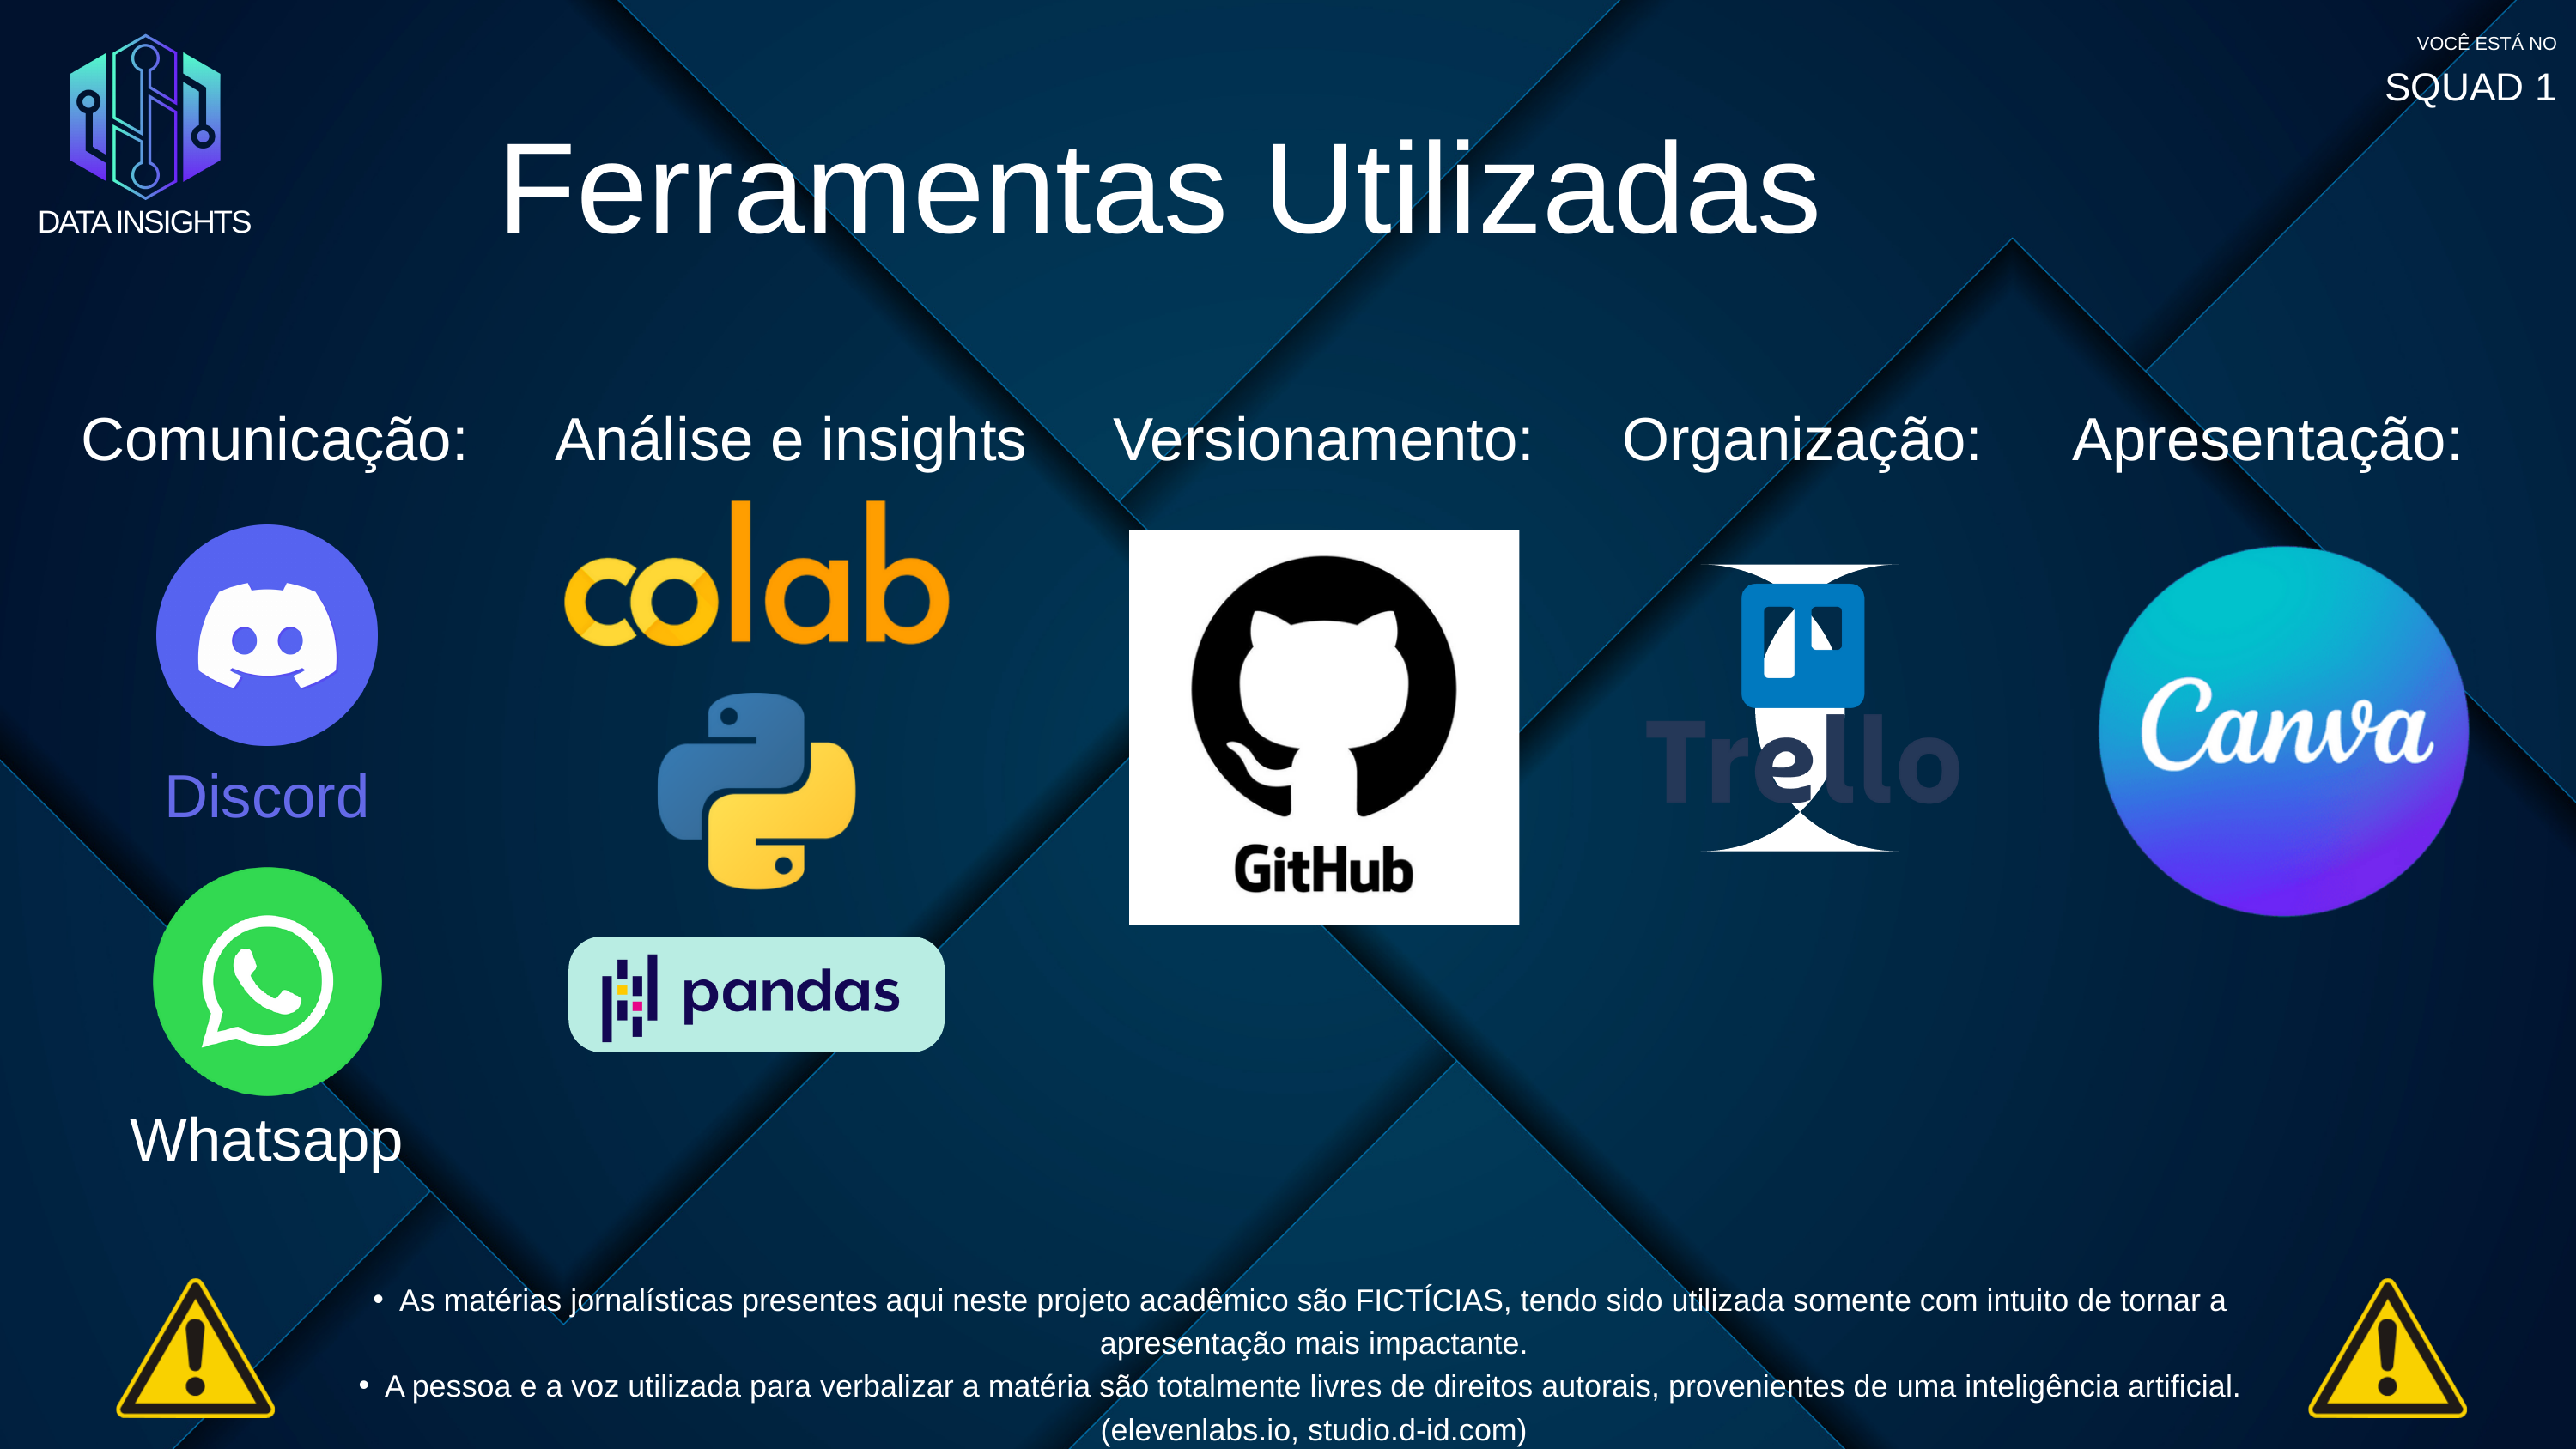

VOCÊ ESTÁ NO
SQUAD 1

DATA INSIGHTS
Ferramentas Utilizadas
Comunicação:
Análise e insights
Versionamento:
Organização:
Apresentação:

Discord

Whatsapp

As matérias jornalísticas presentes aqui neste projeto acadêmico são FICTÍCIAS, tendo sido utilizada somente com intuito de tornar a apresentação mais impactante.
A pessoa e a voz utilizada para verbalizar a matéria são totalmente livres de direitos autorais, provenientes de uma inteligência artificial. (elevenlabs.io, studio.d-id.com)
As músicas aqui utilizadas são inteiramente "No Copyright" (livre de direitos autorais)